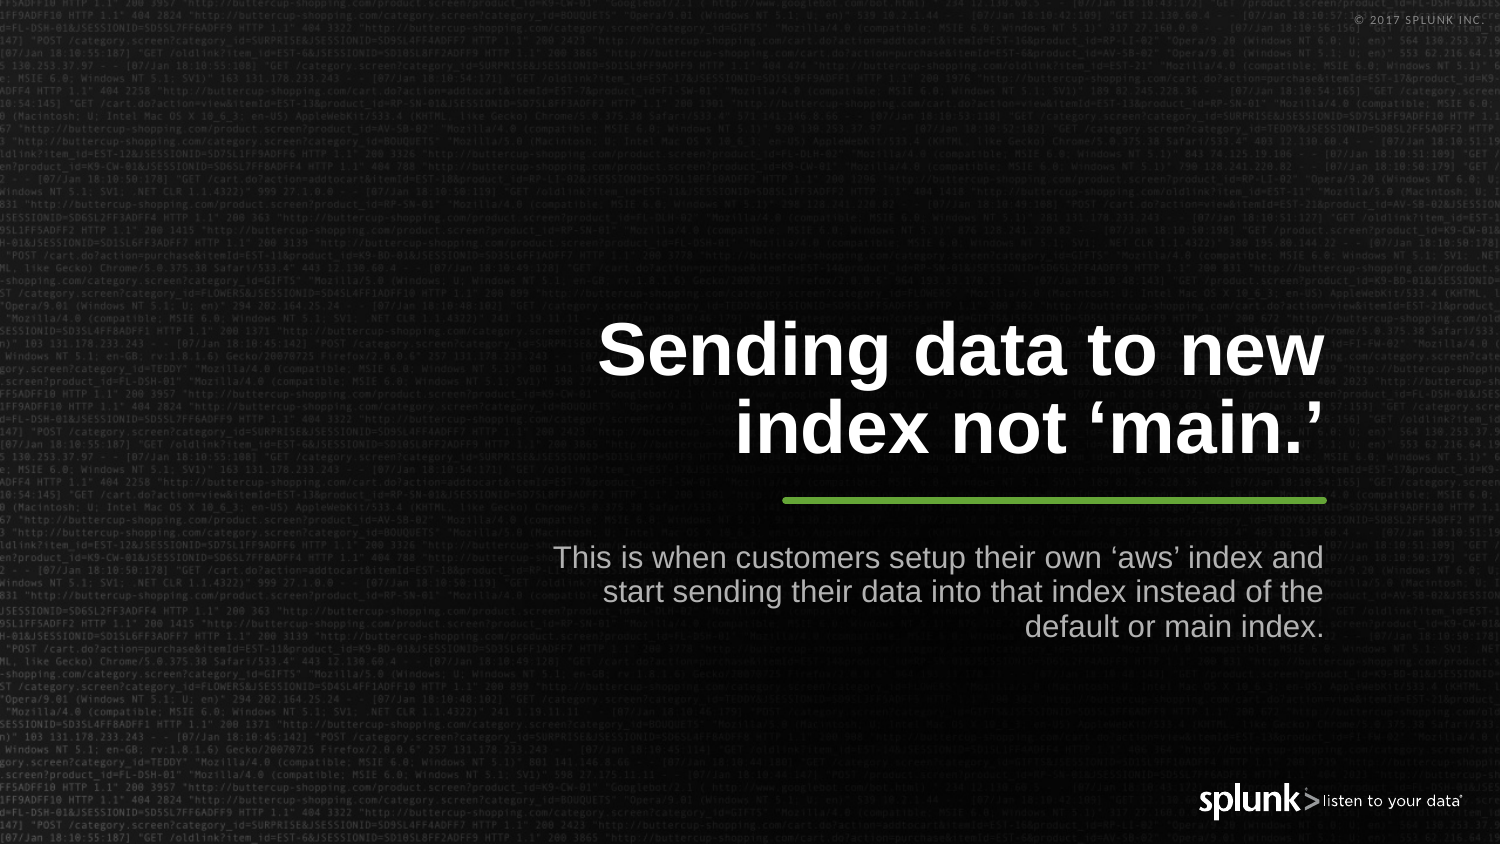

# Sending data to new index not ‘main.’
This is when customers setup their own ‘aws’ index and start sending their data into that index instead of the default or main index.